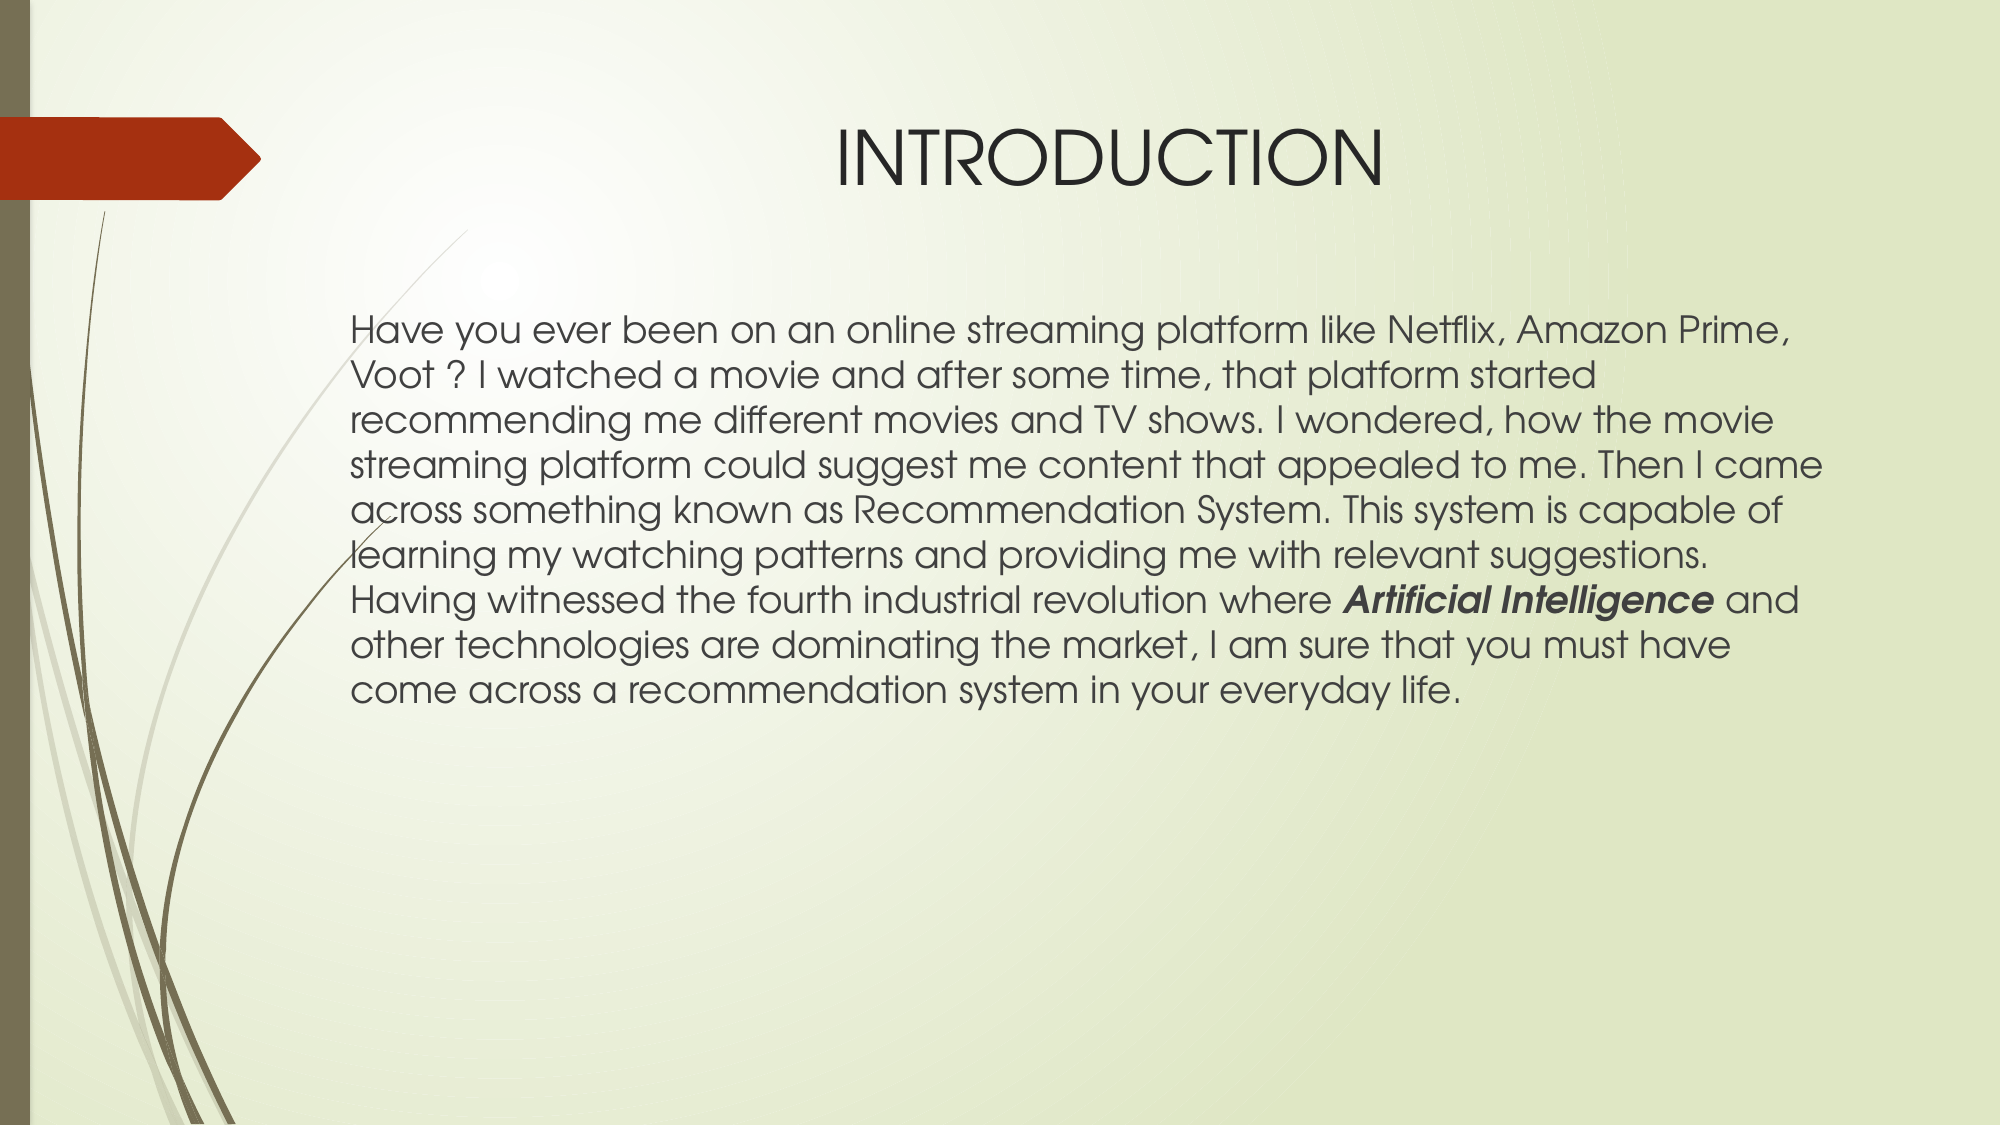

# INTRODUCTION
Have you ever been on an online streaming platform like Netflix, Amazon Prime, Voot ? I watched a movie and after some time, that platform started recommending me different movies and TV shows. I wondered, how the movie streaming platform could suggest me content that appealed to me. Then I came across something known as Recommendation System. This system is capable of learning my watching patterns and providing me with relevant suggestions. Having witnessed the fourth industrial revolution where Artificial Intelligence and other technologies are dominating the market, I am sure that you must have come across a recommendation system in your everyday life.